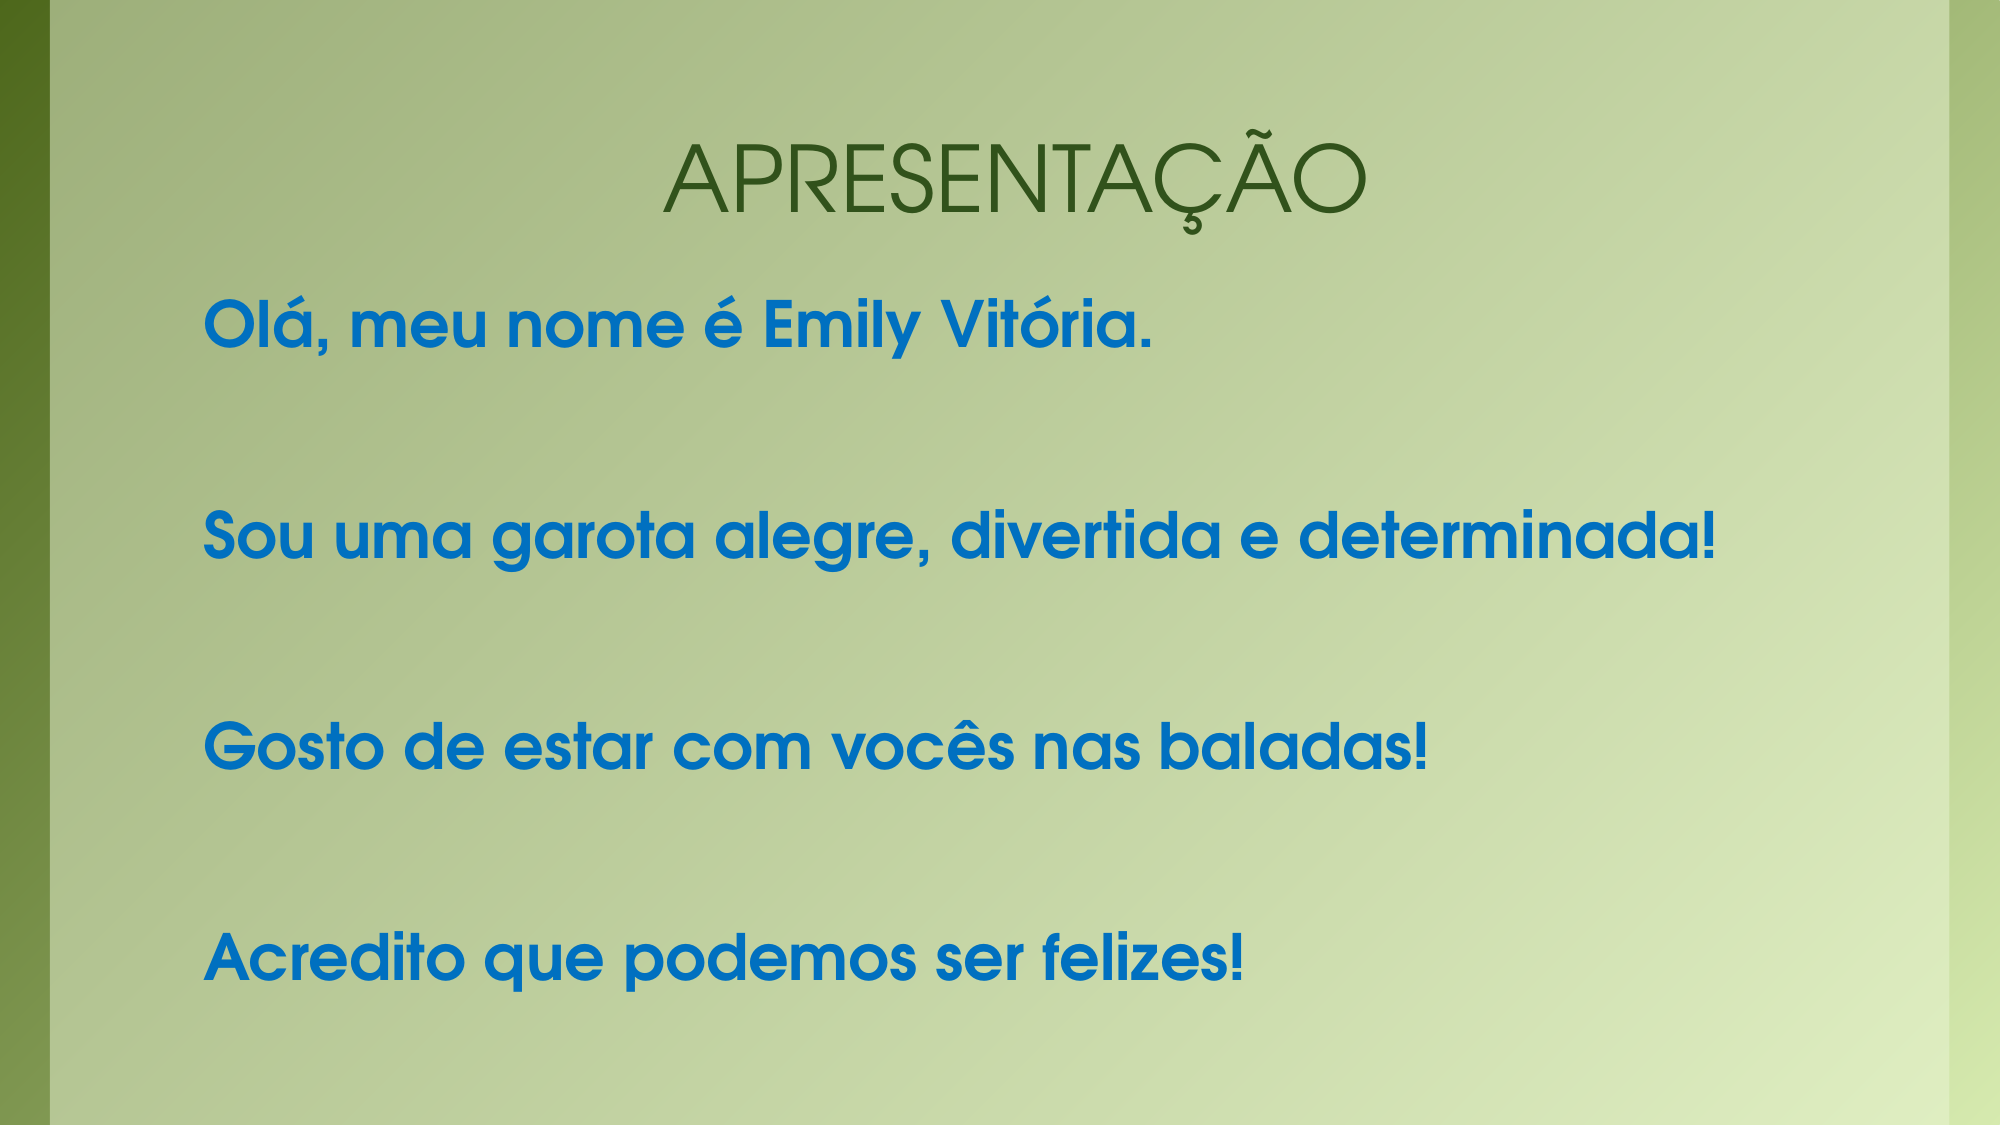

# APRESENTAÇÃO
Olá, meu nome é Emily Vitória.

Sou uma garota alegre, divertida e determinada!

Gosto de estar com vocês nas baladas!

Acredito que podemos ser felizes!